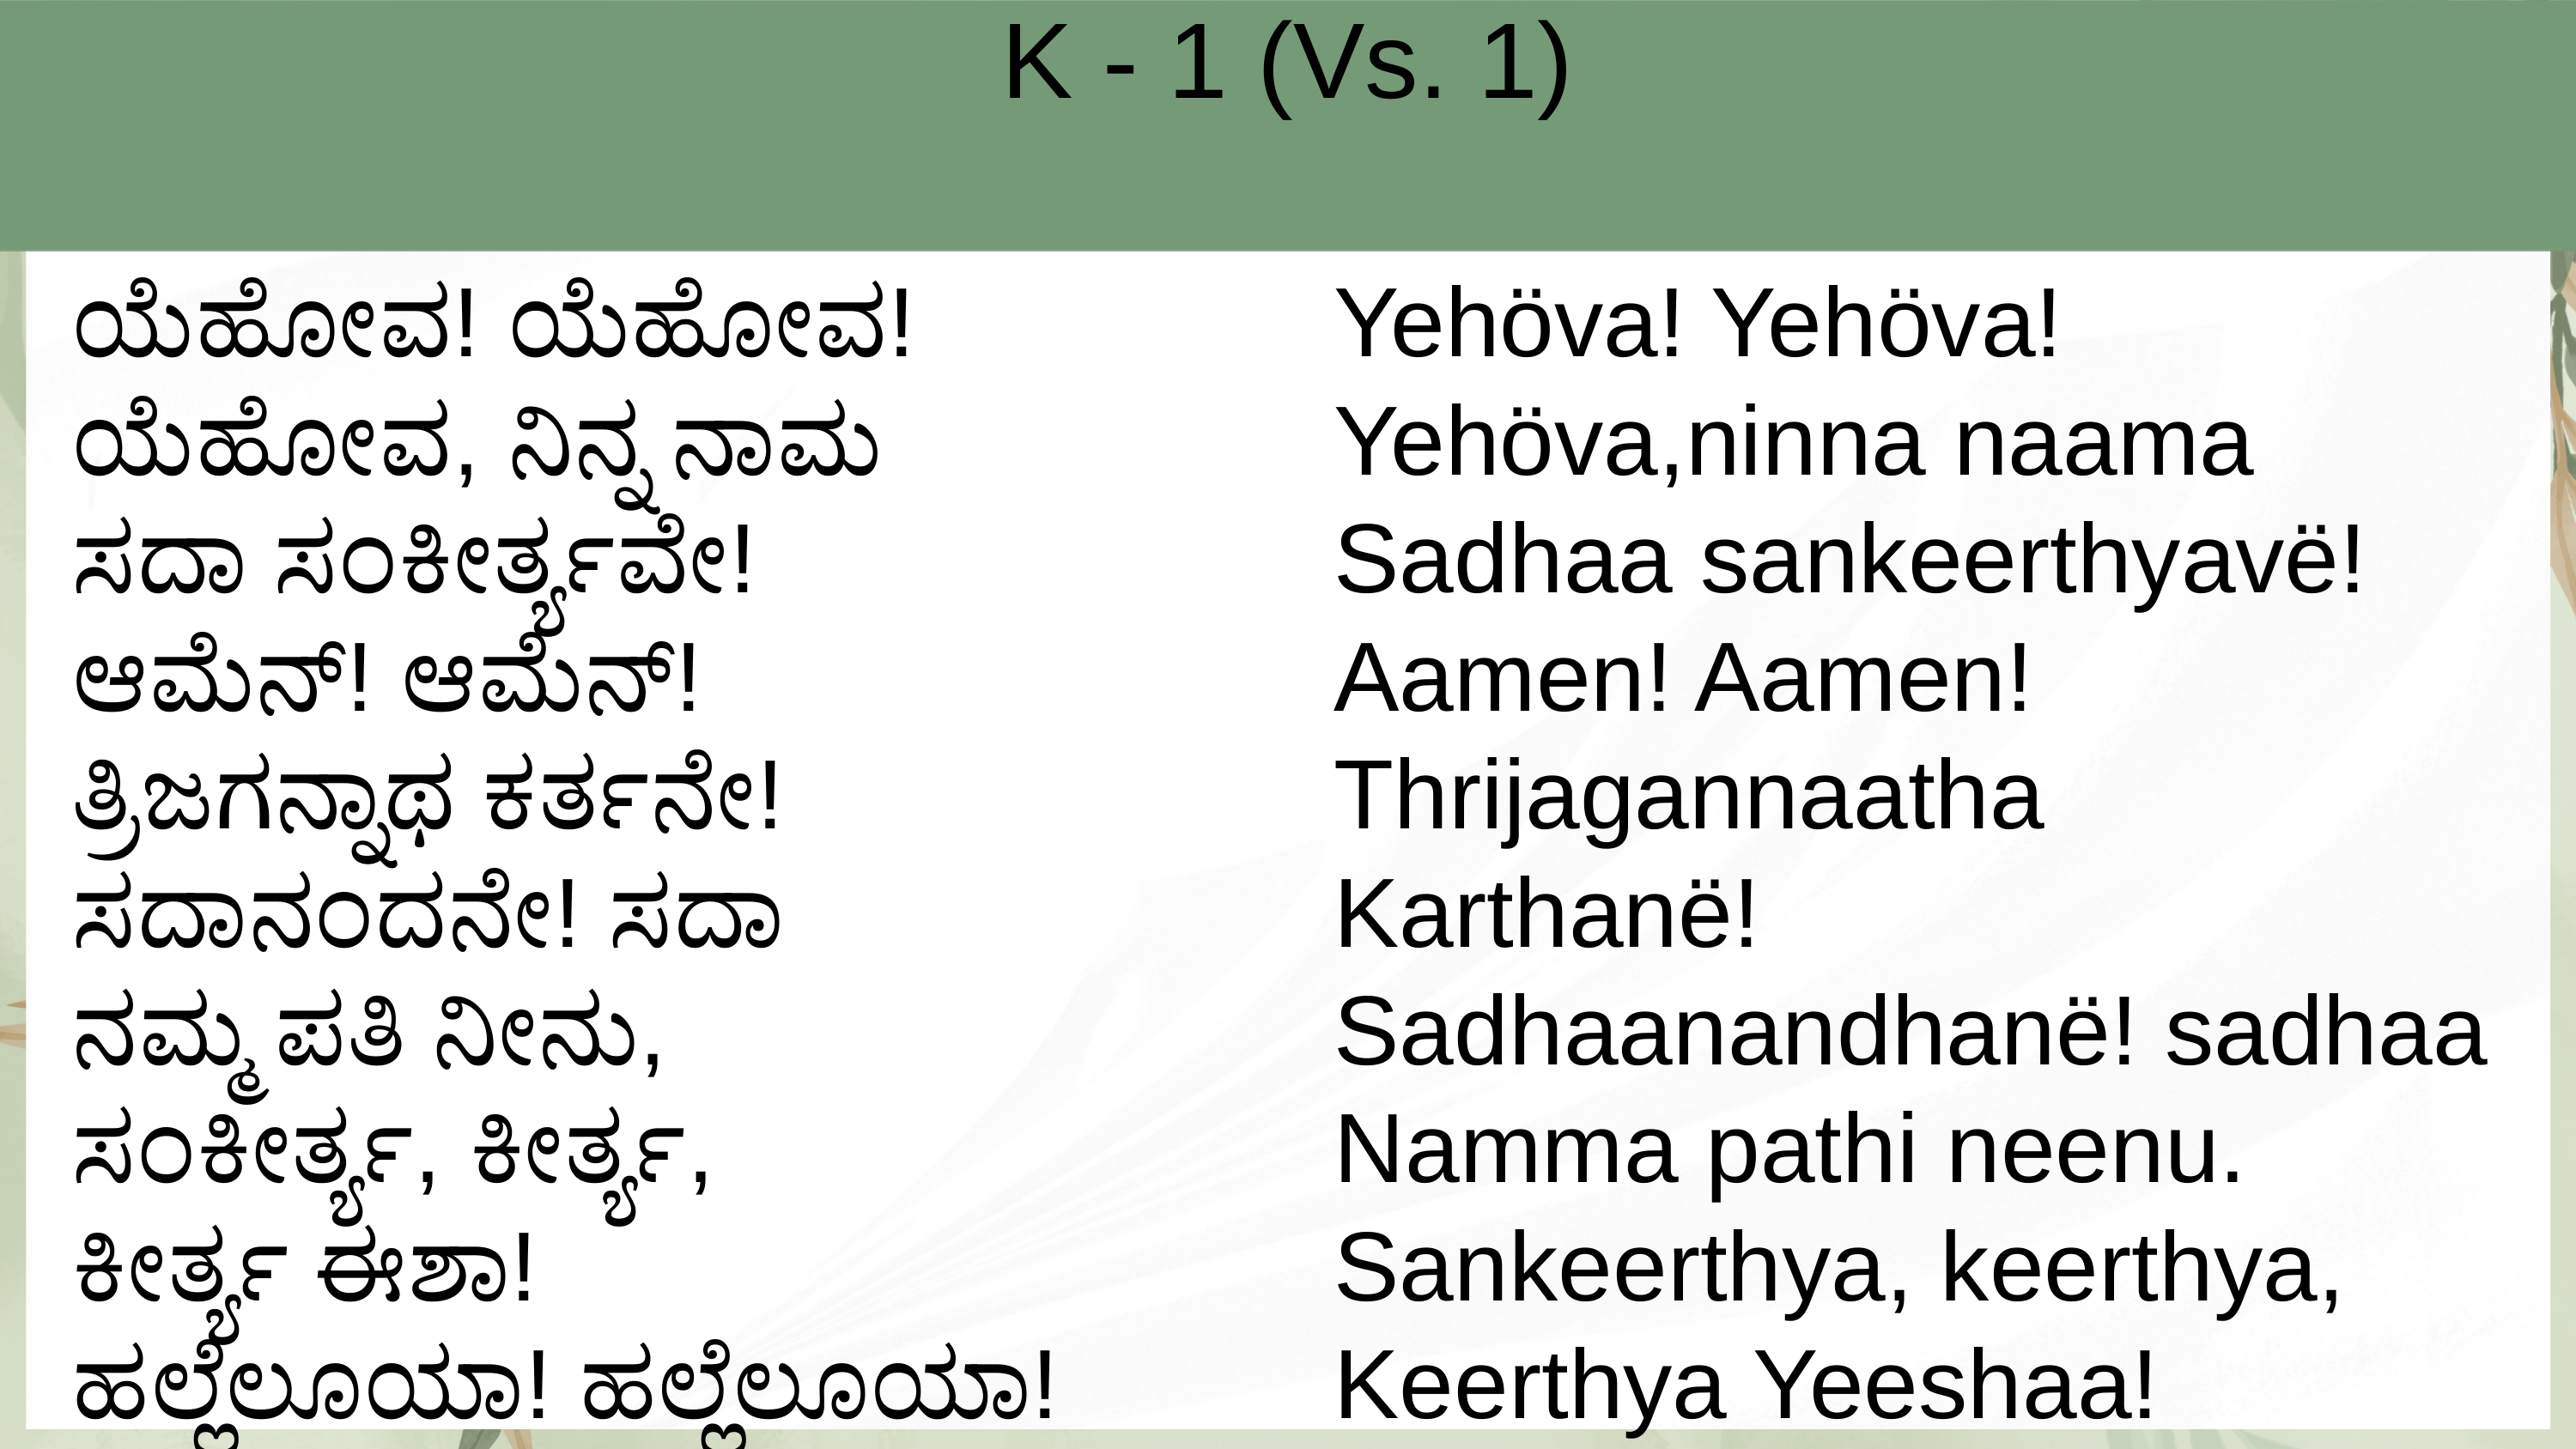

K - 1 (Vs. 1)

ಯೆಹೋವ! ಯೆಹೋವ!
ಯೆಹೋವ, ನಿನ್ನ ನಾಮ
ಸದಾ ಸಂಕೀರ್ತ್ಯವೇ!
ಆಮೆನ್! ಆಮೆನ್!
ತ್ರಿಜಗನ್ನಾಥ ಕರ್ತನೇ!
ಸದಾನಂದನೇ! ಸದಾ
ನಮ್ಮ ಪತಿ ನೀನು,
ಸಂಕೀರ್ತ್ಯ, ಕೀರ್ತ್ಯ,
ಕೀರ್ತ್ಯ ಈಶಾ!
ಹಲ್ಲೆಲೂಯಾ! ಹಲ್ಲೆಲೂಯಾ!
Yehöva! Yehöva!
Yehöva,ninna naama
Sadhaa sankeerthyavë!
Aamen! Aamen!
Thrijagannaatha Karthanë!
Sadhaanandhanë! sadhaa
Namma pathi neenu.
Sankeerthya, keerthya,
Keerthya Yeeshaa!
Halleluyaa! Halleluyaa!